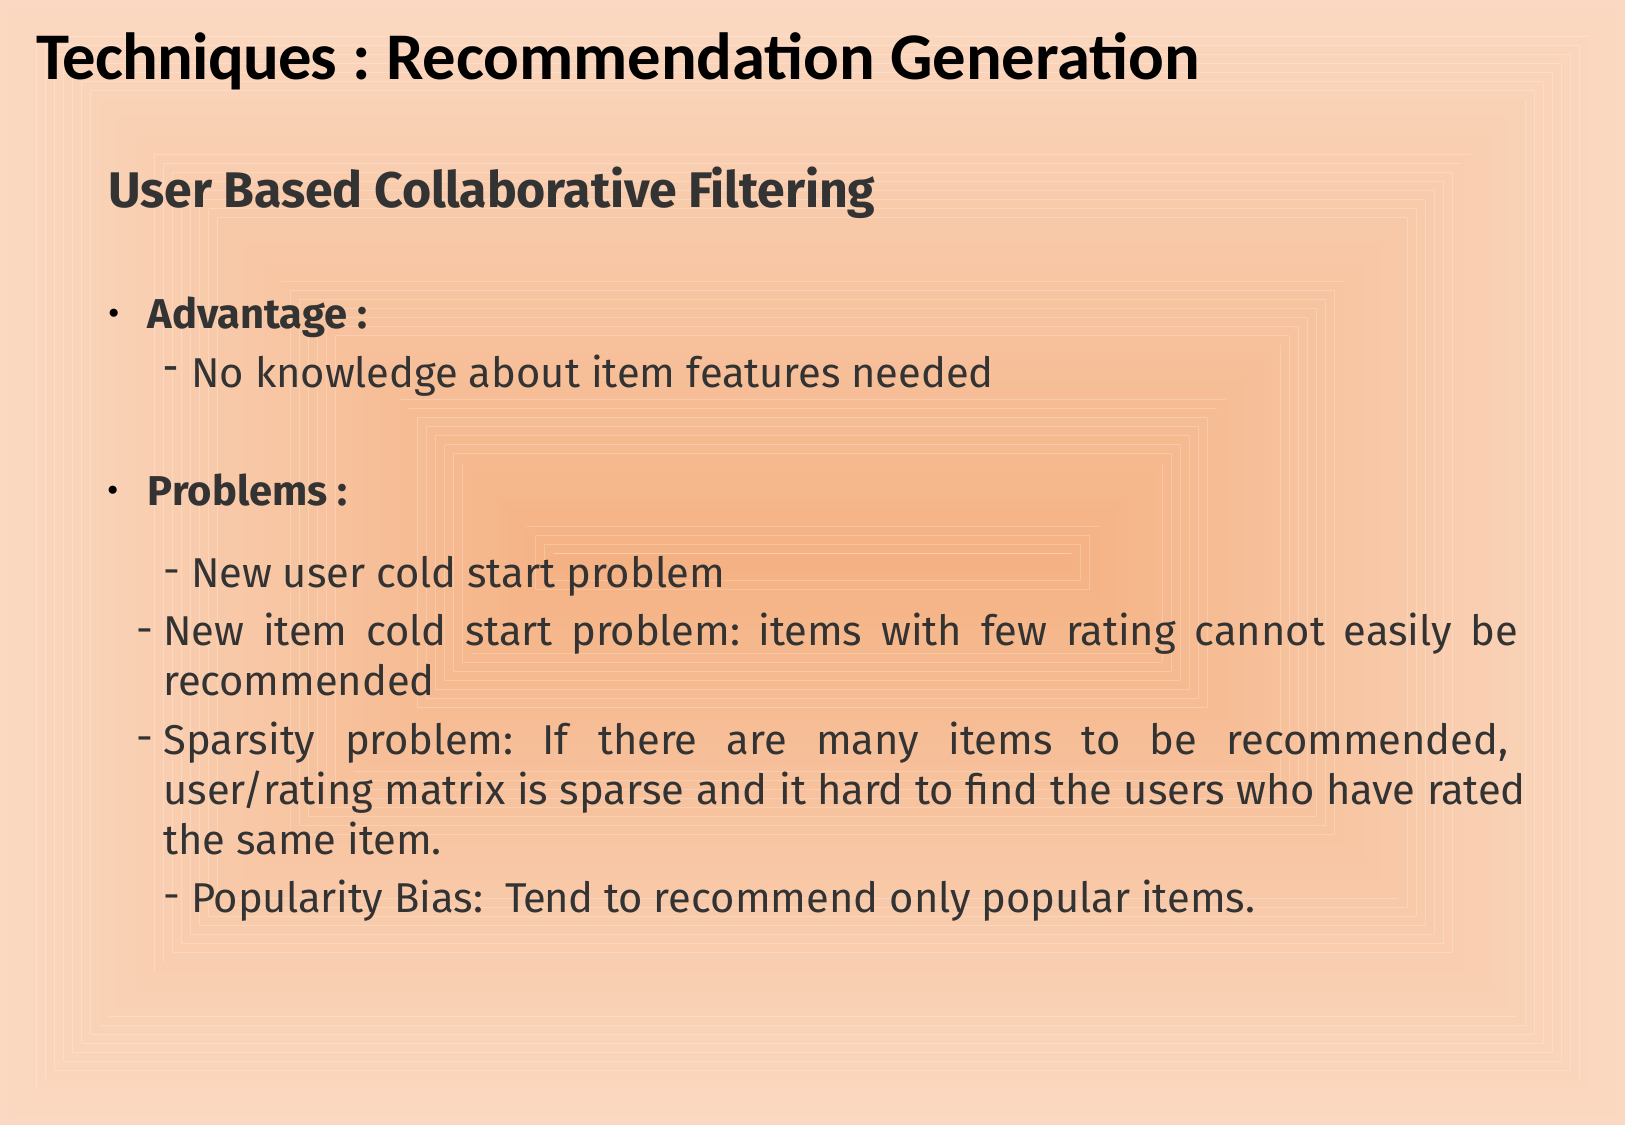

# Techniques : Recommendation Generation
User Based Collaborative Filtering

Advantage :
No knowledge about item features needed

Problems :
New user cold start problem
New item cold start problem: items with few rating cannot easily be  recommended
Sparsity problem: If there are many items to be recommended,  user/rating matrix is sparse and it hard to find the users who have rated  the same item.
Popularity Bias: Tend to recommend only popular items.